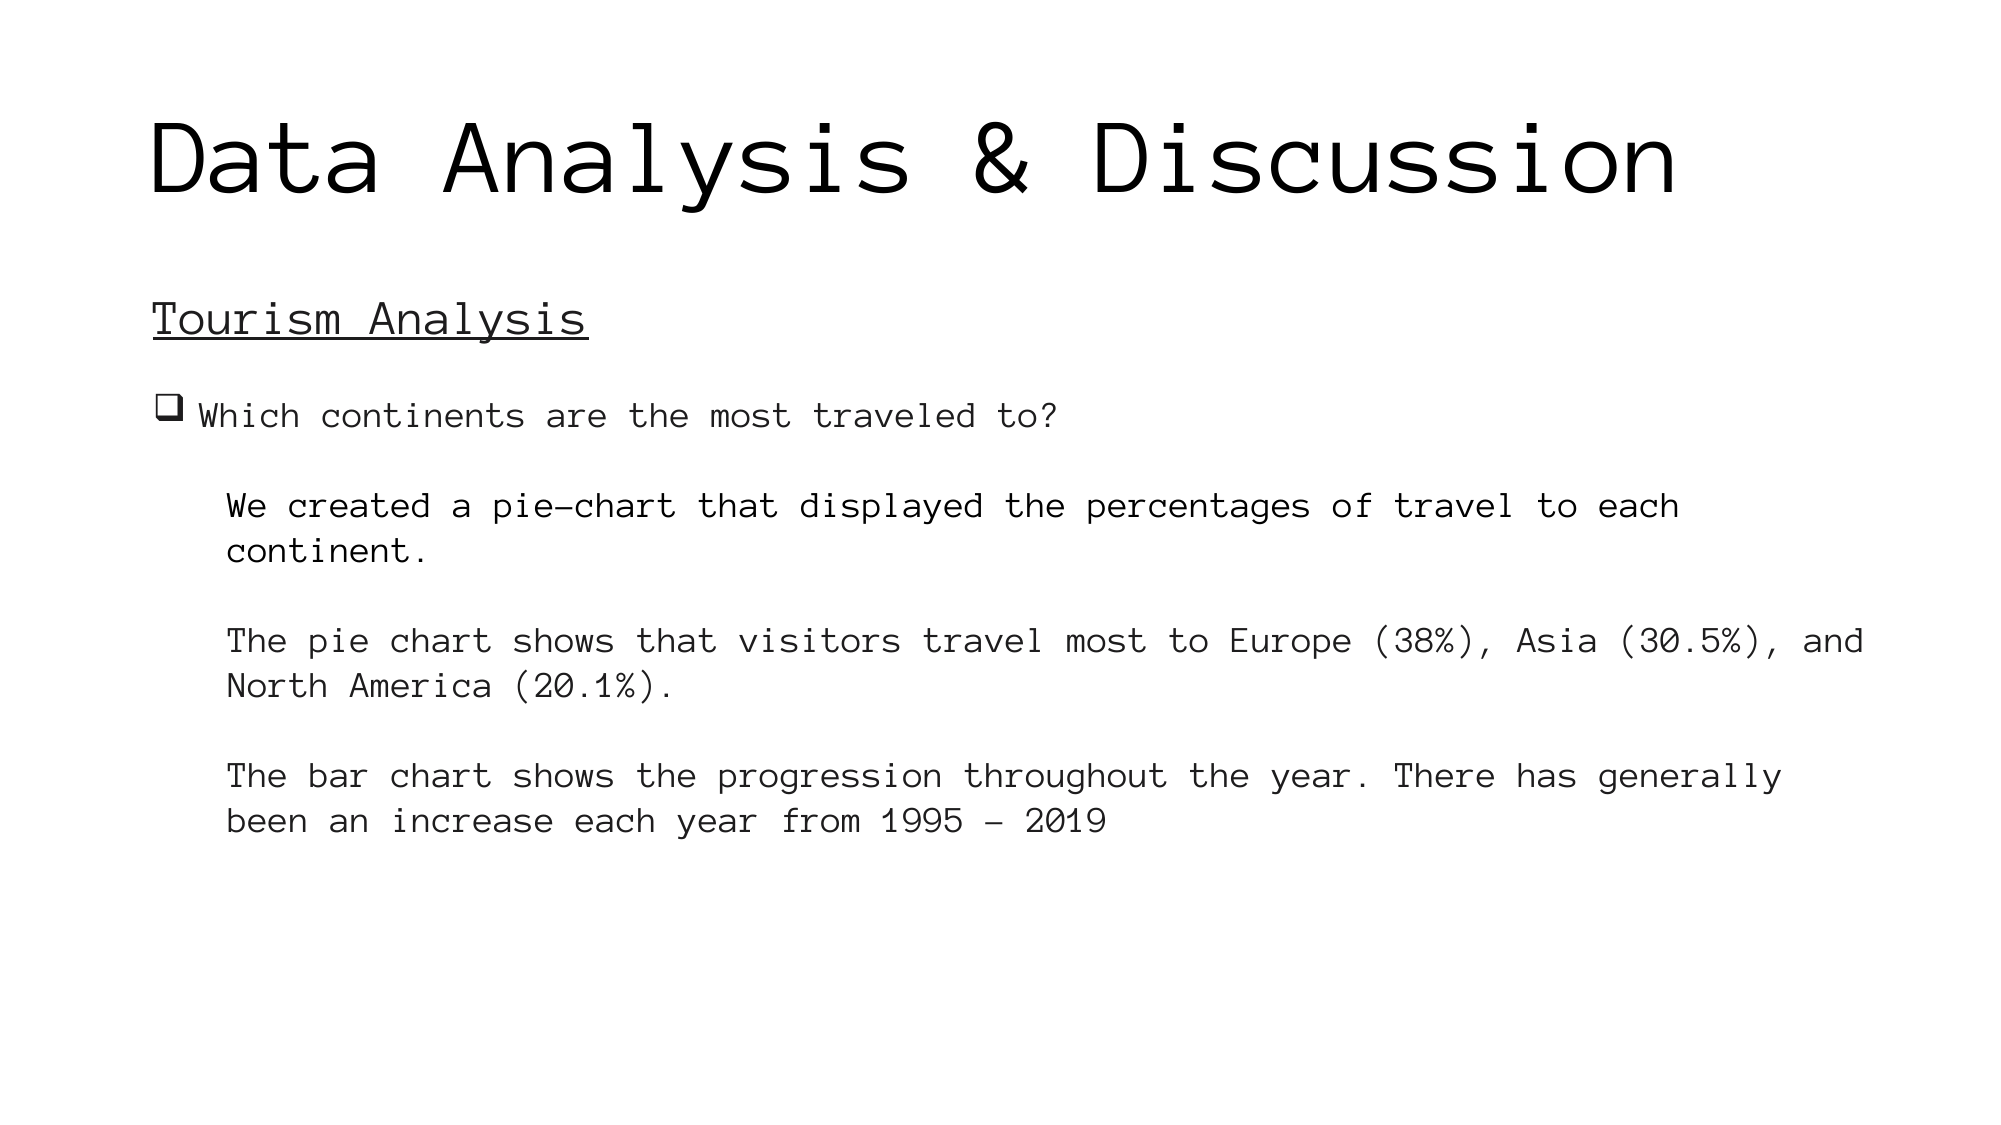

Data Analysis & Discussion
Tourism Analysis

Which continents are the most traveled to?

We created a pie-chart that displayed the percentages of travel to each continent.

The pie chart shows that visitors travel most to Europe (38%), Asia (30.5%), and North America (20.1%).
The bar chart shows the progression throughout the year. There has generally been an increase each year from 1995 – 2019